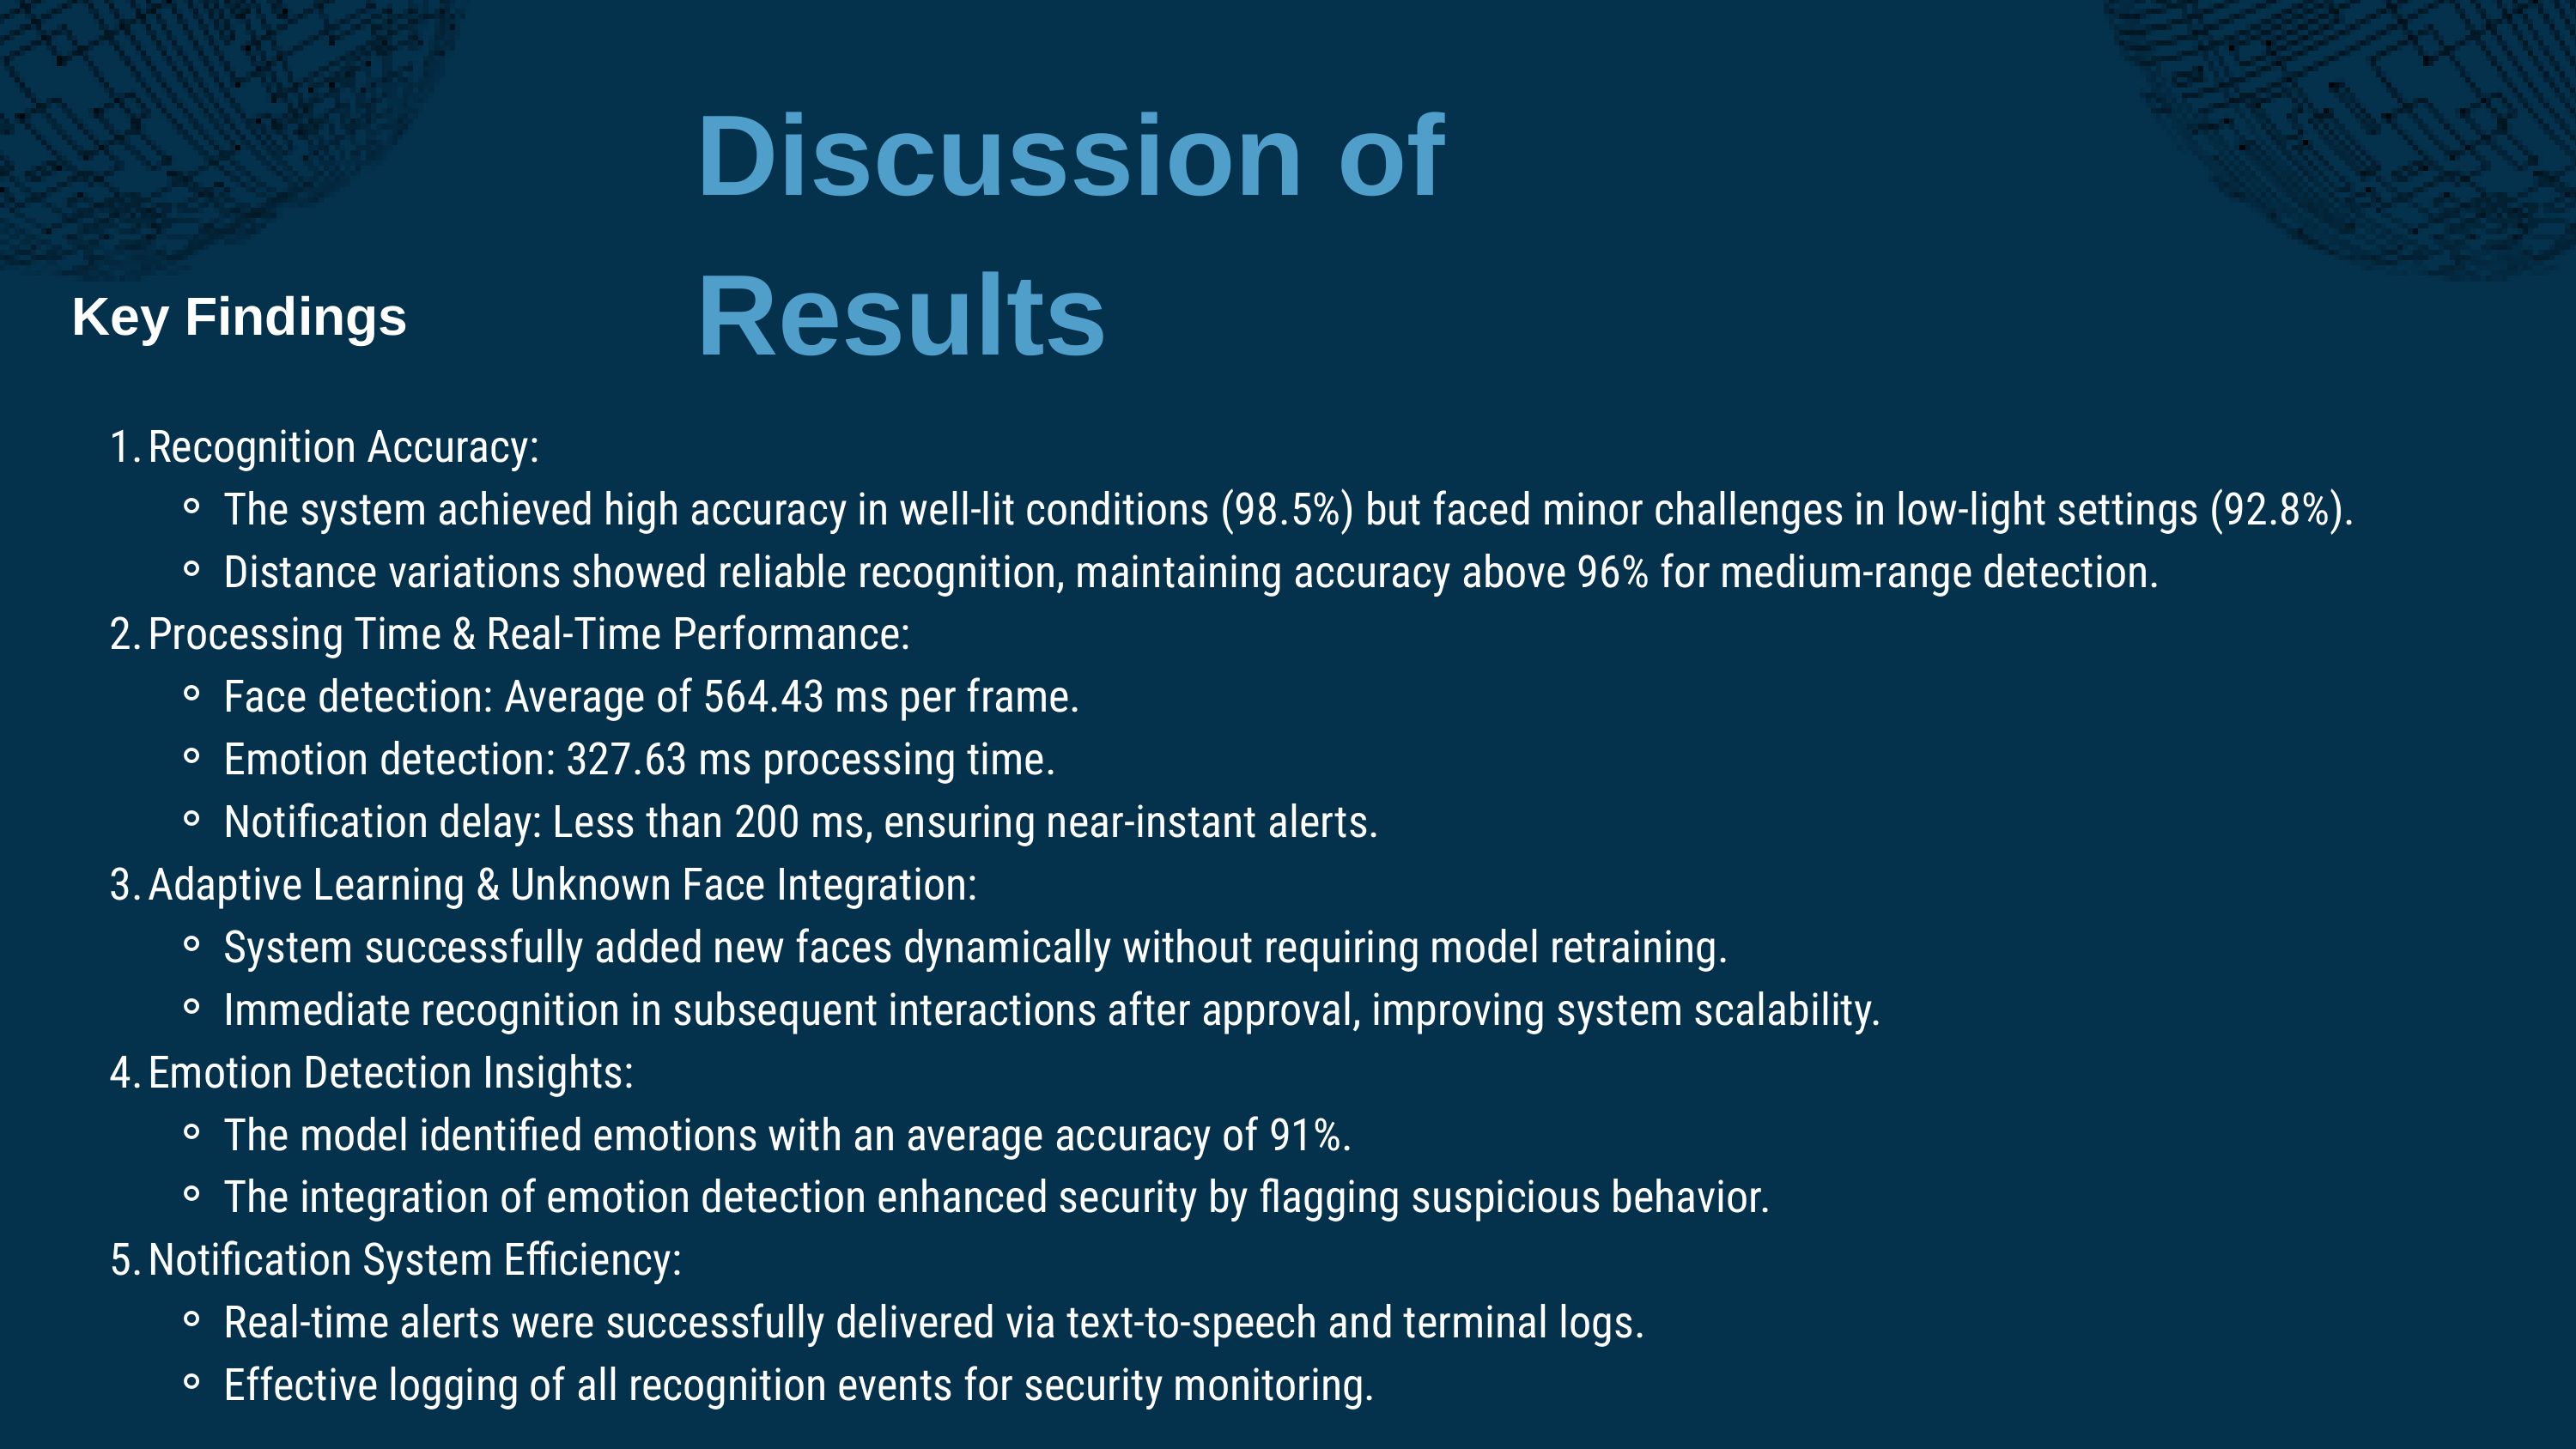

Discussion of Results
Key Findings

Recognition Accuracy:
The system achieved high accuracy in well-lit conditions (98.5%) but faced minor challenges in low-light settings (92.8%).
Distance variations showed reliable recognition, maintaining accuracy above 96% for medium-range detection.
Processing Time & Real-Time Performance:
Face detection: Average of 564.43 ms per frame.
Emotion detection: 327.63 ms processing time.
Notification delay: Less than 200 ms, ensuring near-instant alerts.
Adaptive Learning & Unknown Face Integration:
System successfully added new faces dynamically without requiring model retraining.
Immediate recognition in subsequent interactions after approval, improving system scalability.
Emotion Detection Insights:
The model identified emotions with an average accuracy of 91%.
The integration of emotion detection enhanced security by flagging suspicious behavior.
Notification System Efficiency:
Real-time alerts were successfully delivered via text-to-speech and terminal logs.
Effective logging of all recognition events for security monitoring.